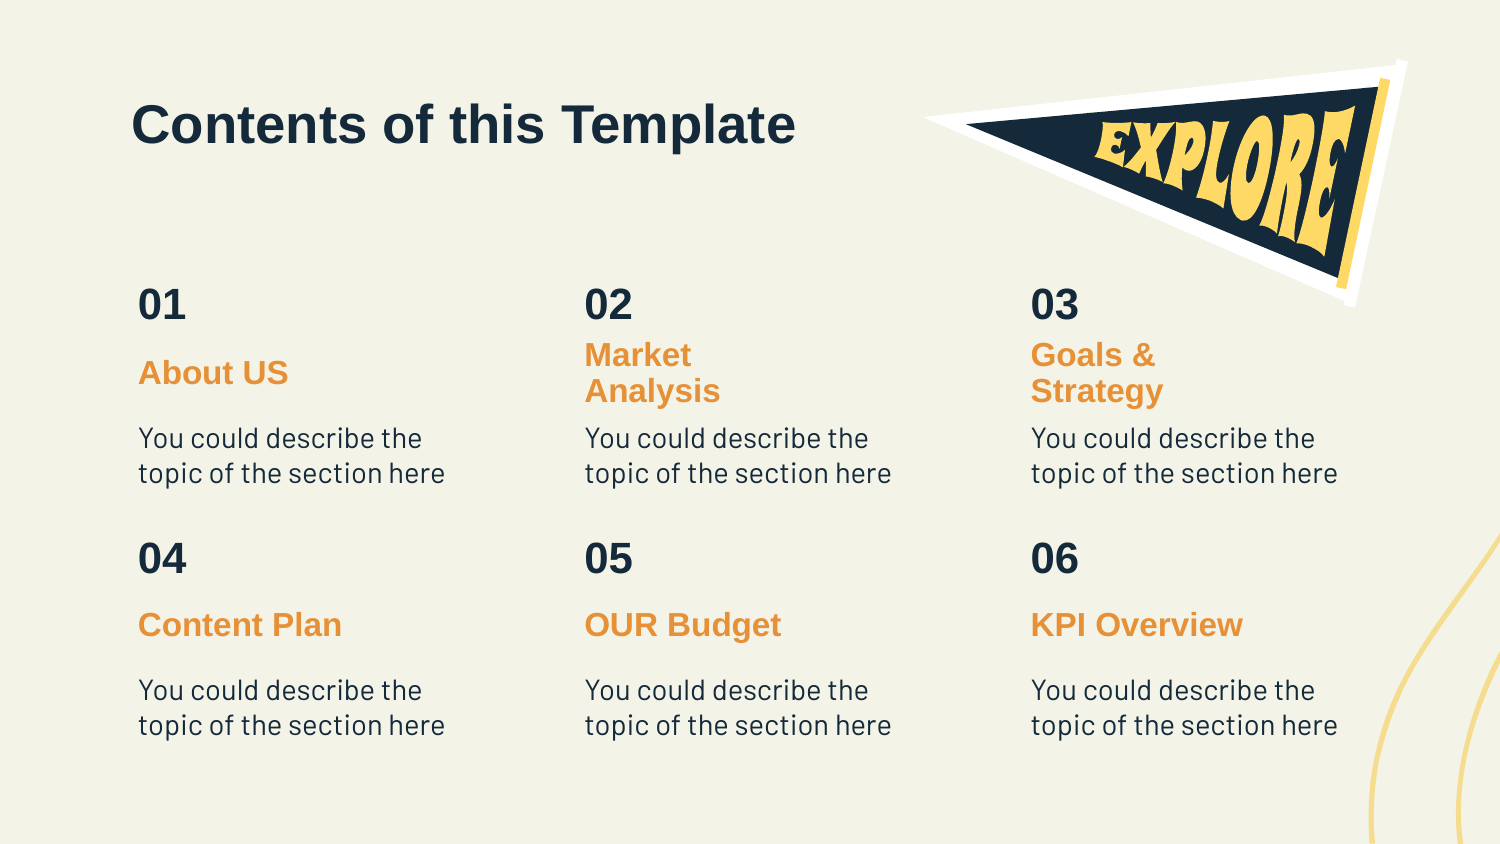

# Contents of this Template
01
02
03
About US
Market Analysis
Goals & Strategy
You could describe the topic of the section here
You could describe the topic of the section here
You could describe the topic of the section here
04
05
06
Content Plan
OUR Budget
KPI Overview
You could describe the topic of the section here
You could describe the topic of the section here
You could describe the topic of the section here